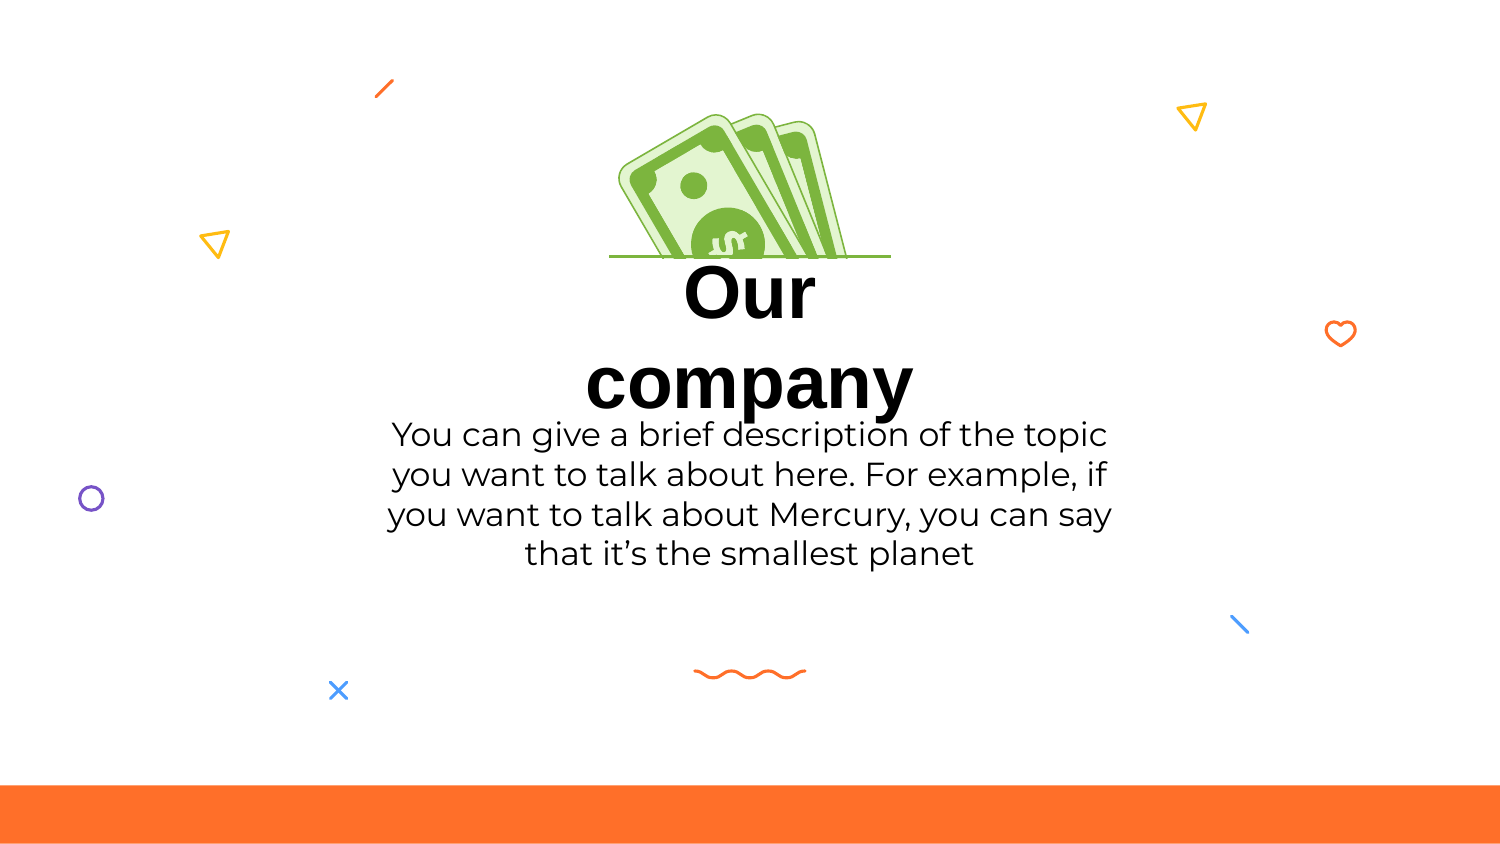

# Our company
You can give a brief description of the topic you want to talk about here. For example, if you want to talk about Mercury, you can say that it’s the smallest planet